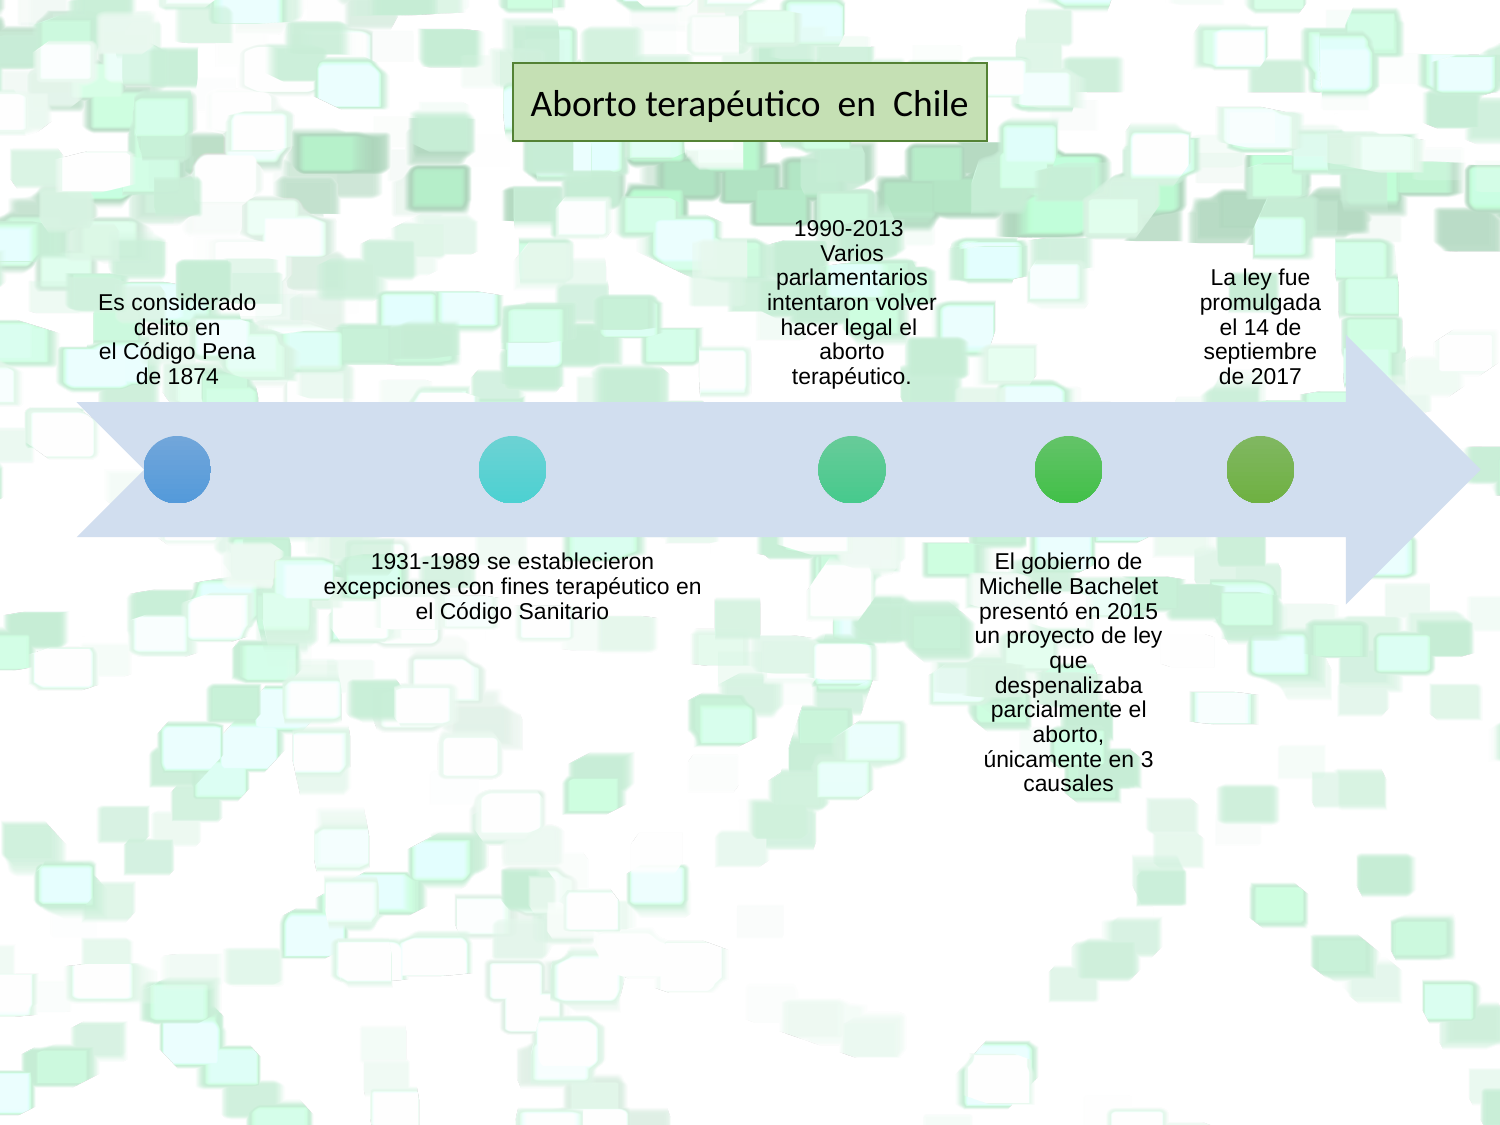

Aborto terapéutico  en  Chile
Es considerado delito en el Código Pena de 1874
1931-1989 se establecieron excepciones con fines terapéutico en el Código Sanitario
1990-2013  Varios parlamentarios intentaron volver hacer legal el  aborto terapéutico.
El gobierno de Michelle Bachelet presentó en 2015 un proyecto de ley que despenalizaba parcialmente el aborto, únicamente en 3 causales
La ley fue promulgada el 14 de septiembre de 2017